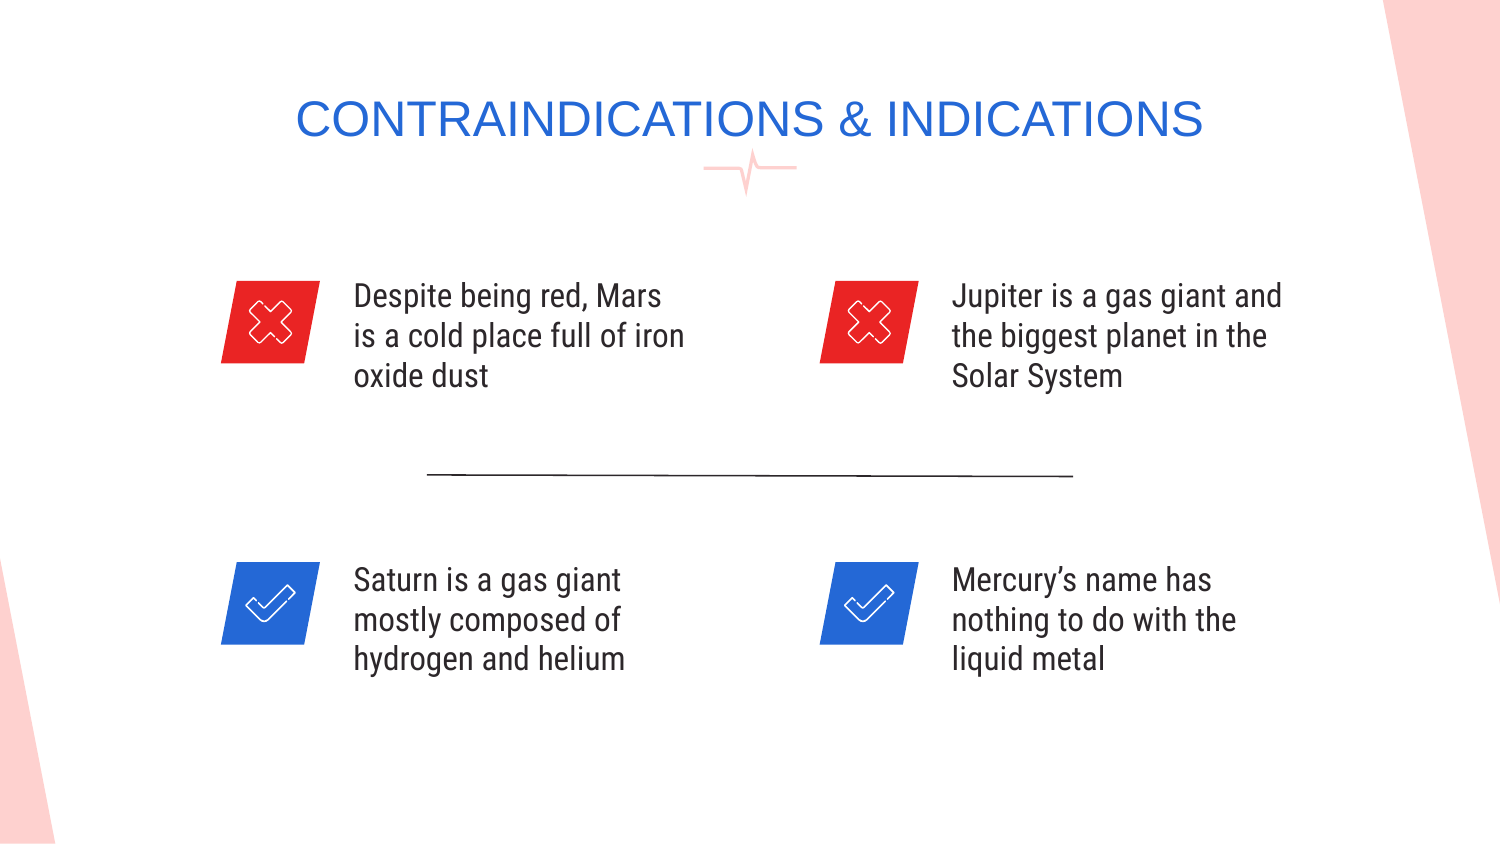

# CONTRAINDICATIONS & INDICATIONS
Despite being red, Mars is a cold place full of iron oxide dust
Jupiter is a gas giant and the biggest planet in the Solar System

Saturn is a gas giant mostly composed of hydrogen and helium
Mercury’s name has nothing to do with the liquid metal